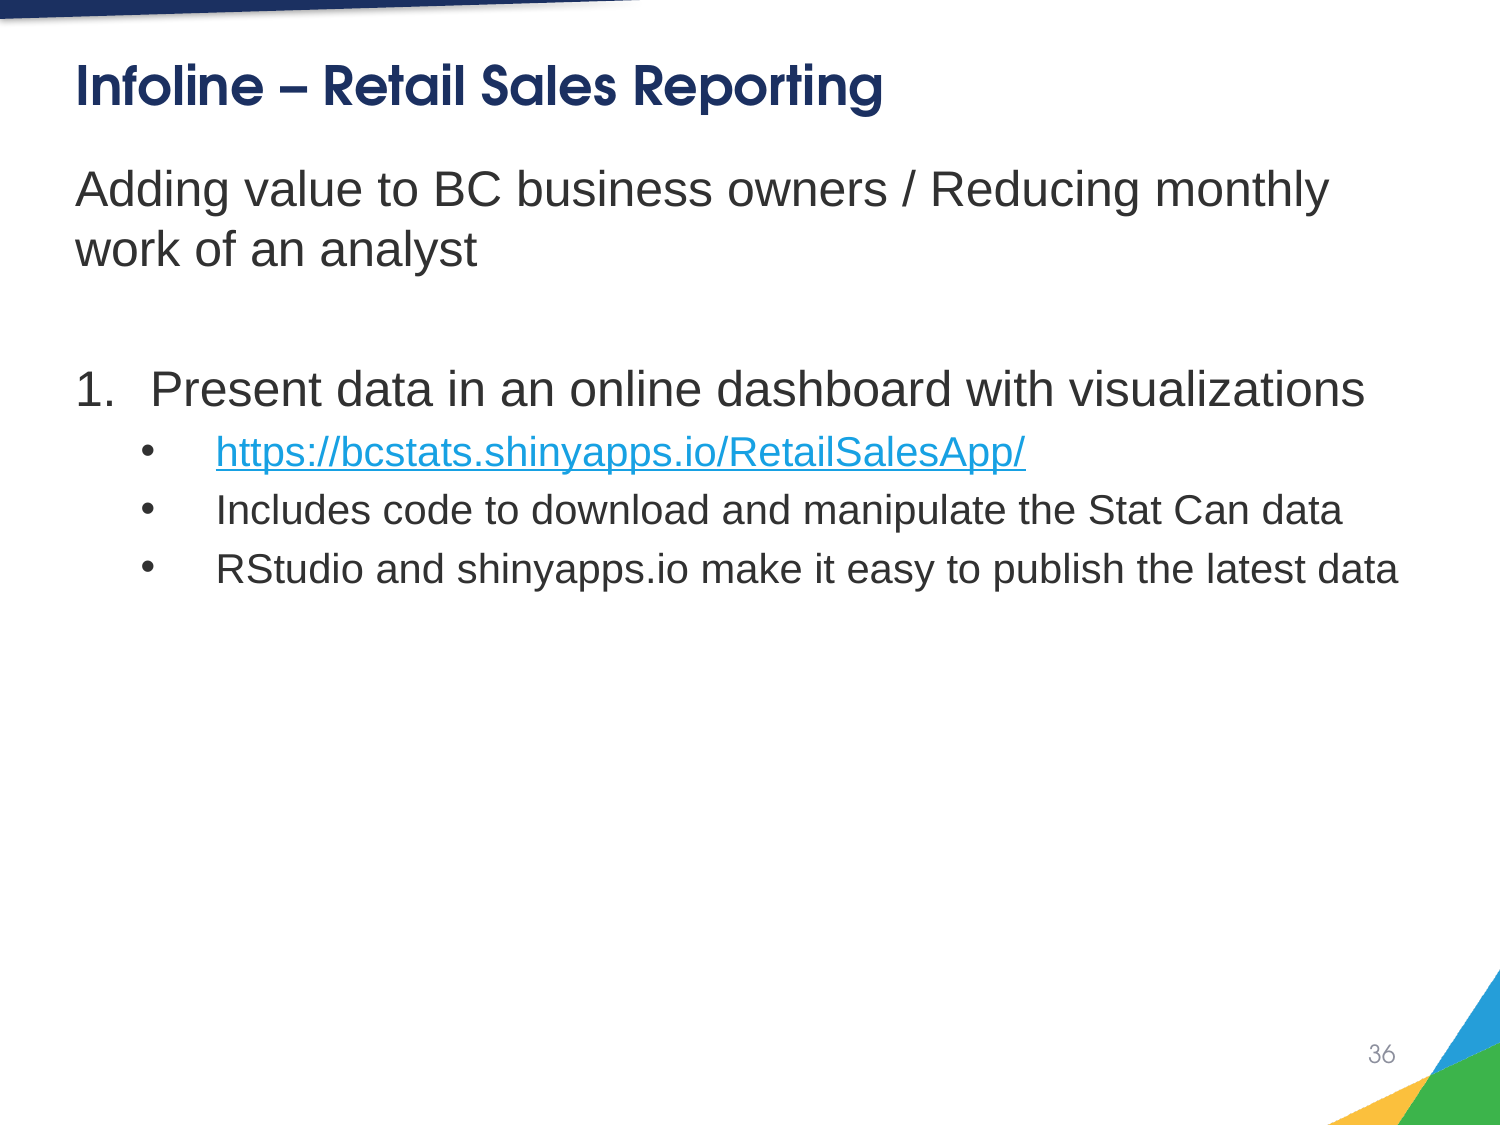

# Infoline – Retail Sales Reporting
Adding value to BC business owners / Reducing monthly work of an analyst

Present data in an online dashboard with visualizations
https://bcstats.shinyapps.io/RetailSalesApp/
Includes code to download and manipulate the Stat Can data
RStudio and shinyapps.io make it easy to publish the latest data

36